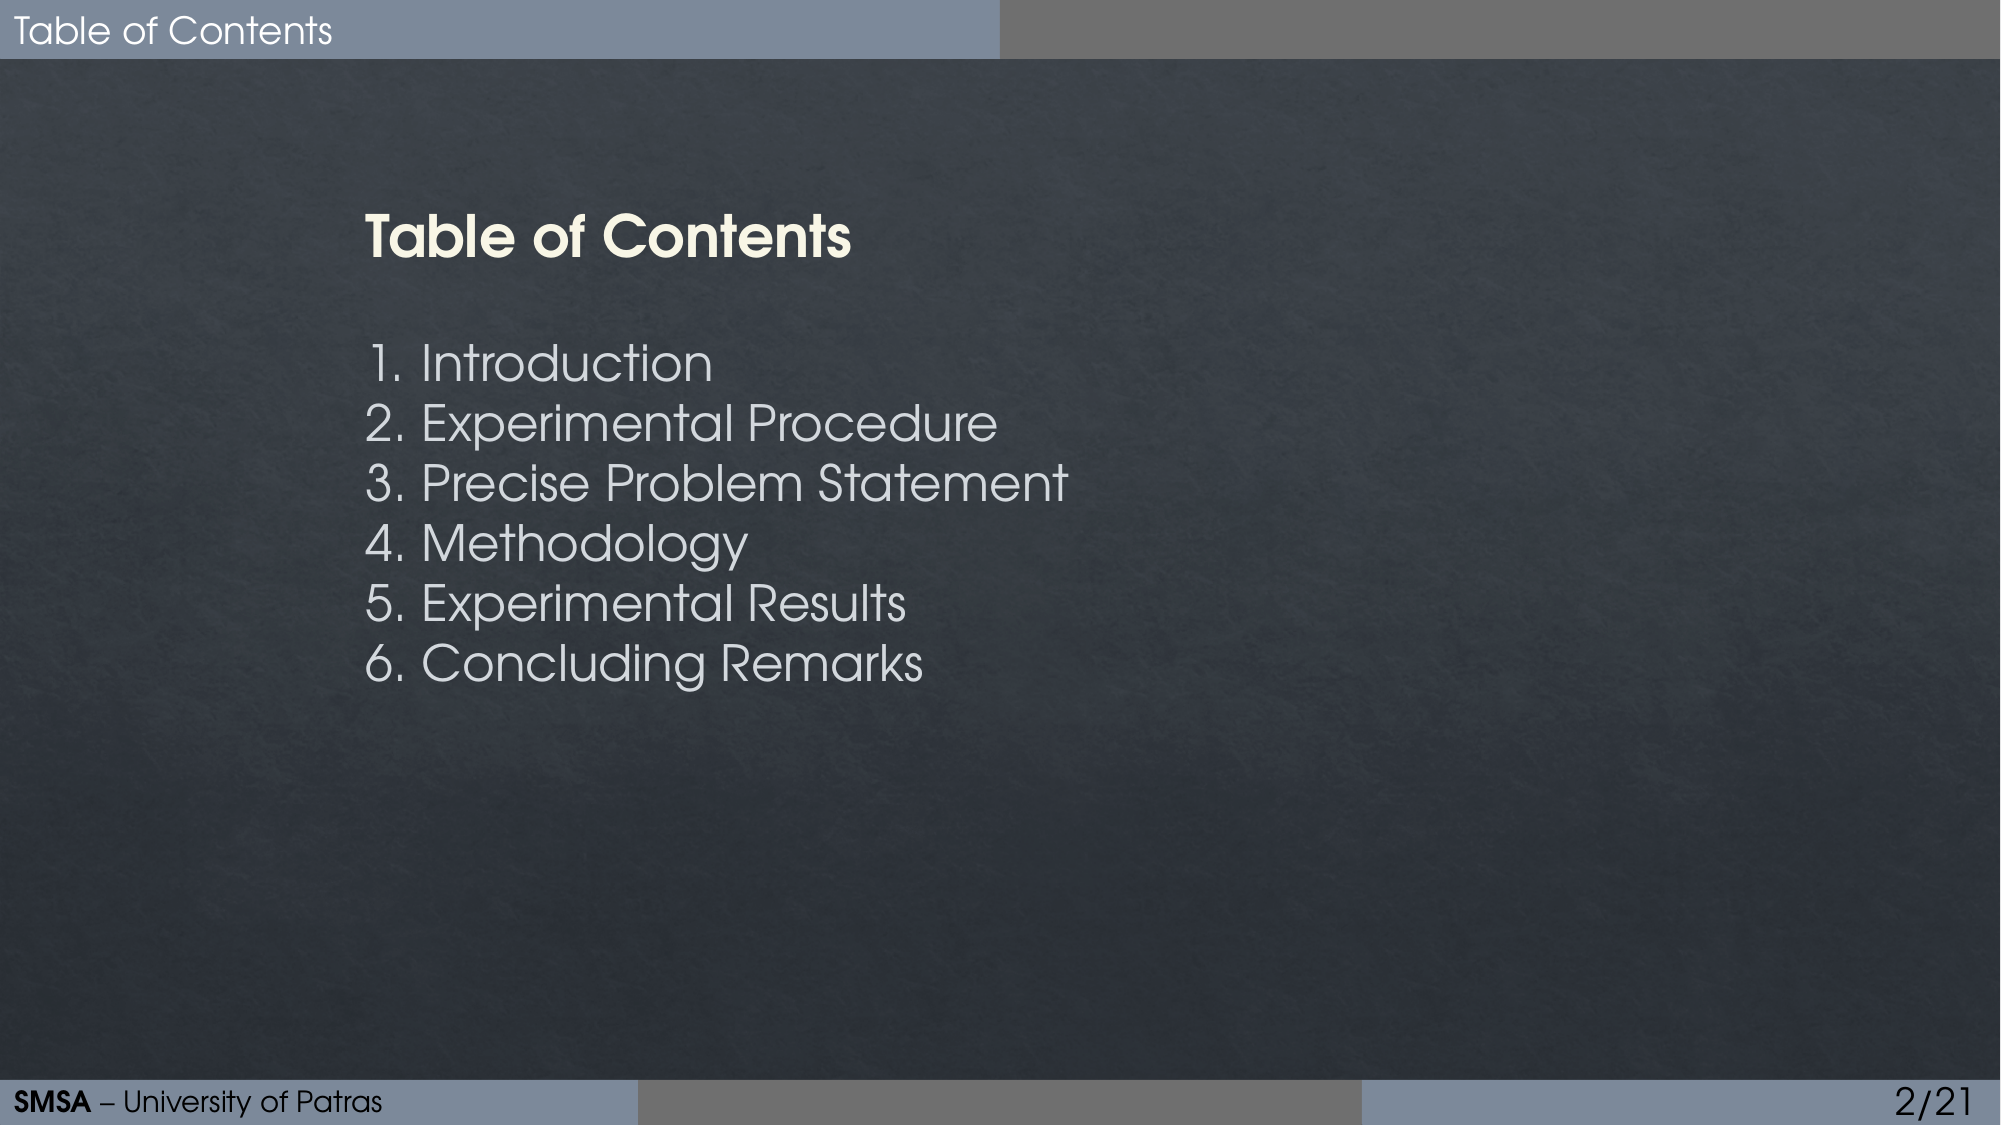

Table of Contents

Table of Contents
Introduction
Experimental Procedure
Precise Problem Statement
Methodology
Experimental Results
Concluding Remarks

2/21
SMSA – University of Patras